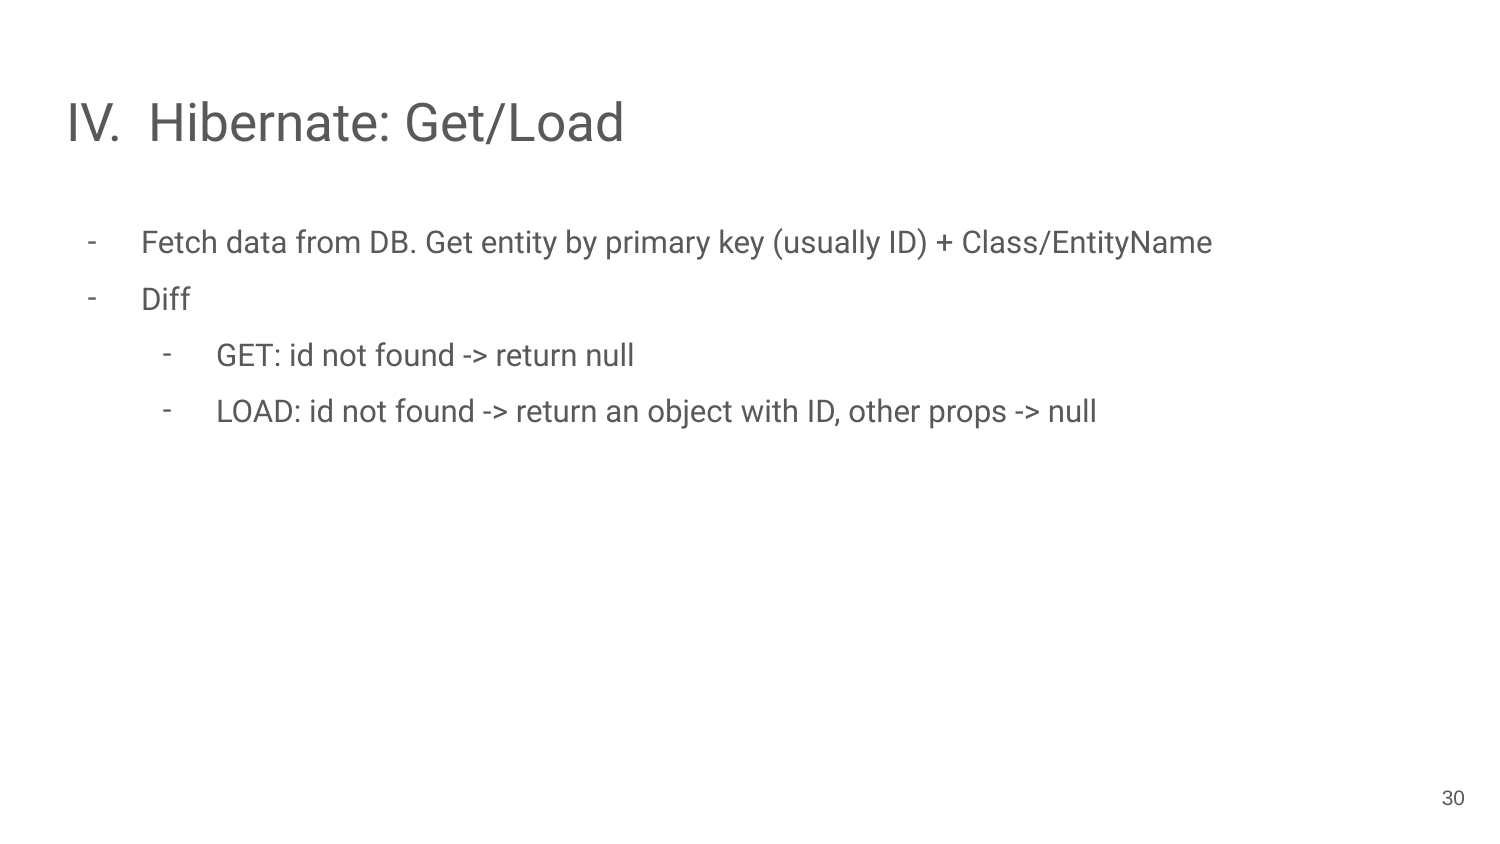

# IV.  Hibernate: Get/Load
Fetch data from DB. Get entity by primary key (usually ID) + Class/EntityName
Diff
GET: id not found -> return null
LOAD: id not found -> return an object with ID, other props -> null
30